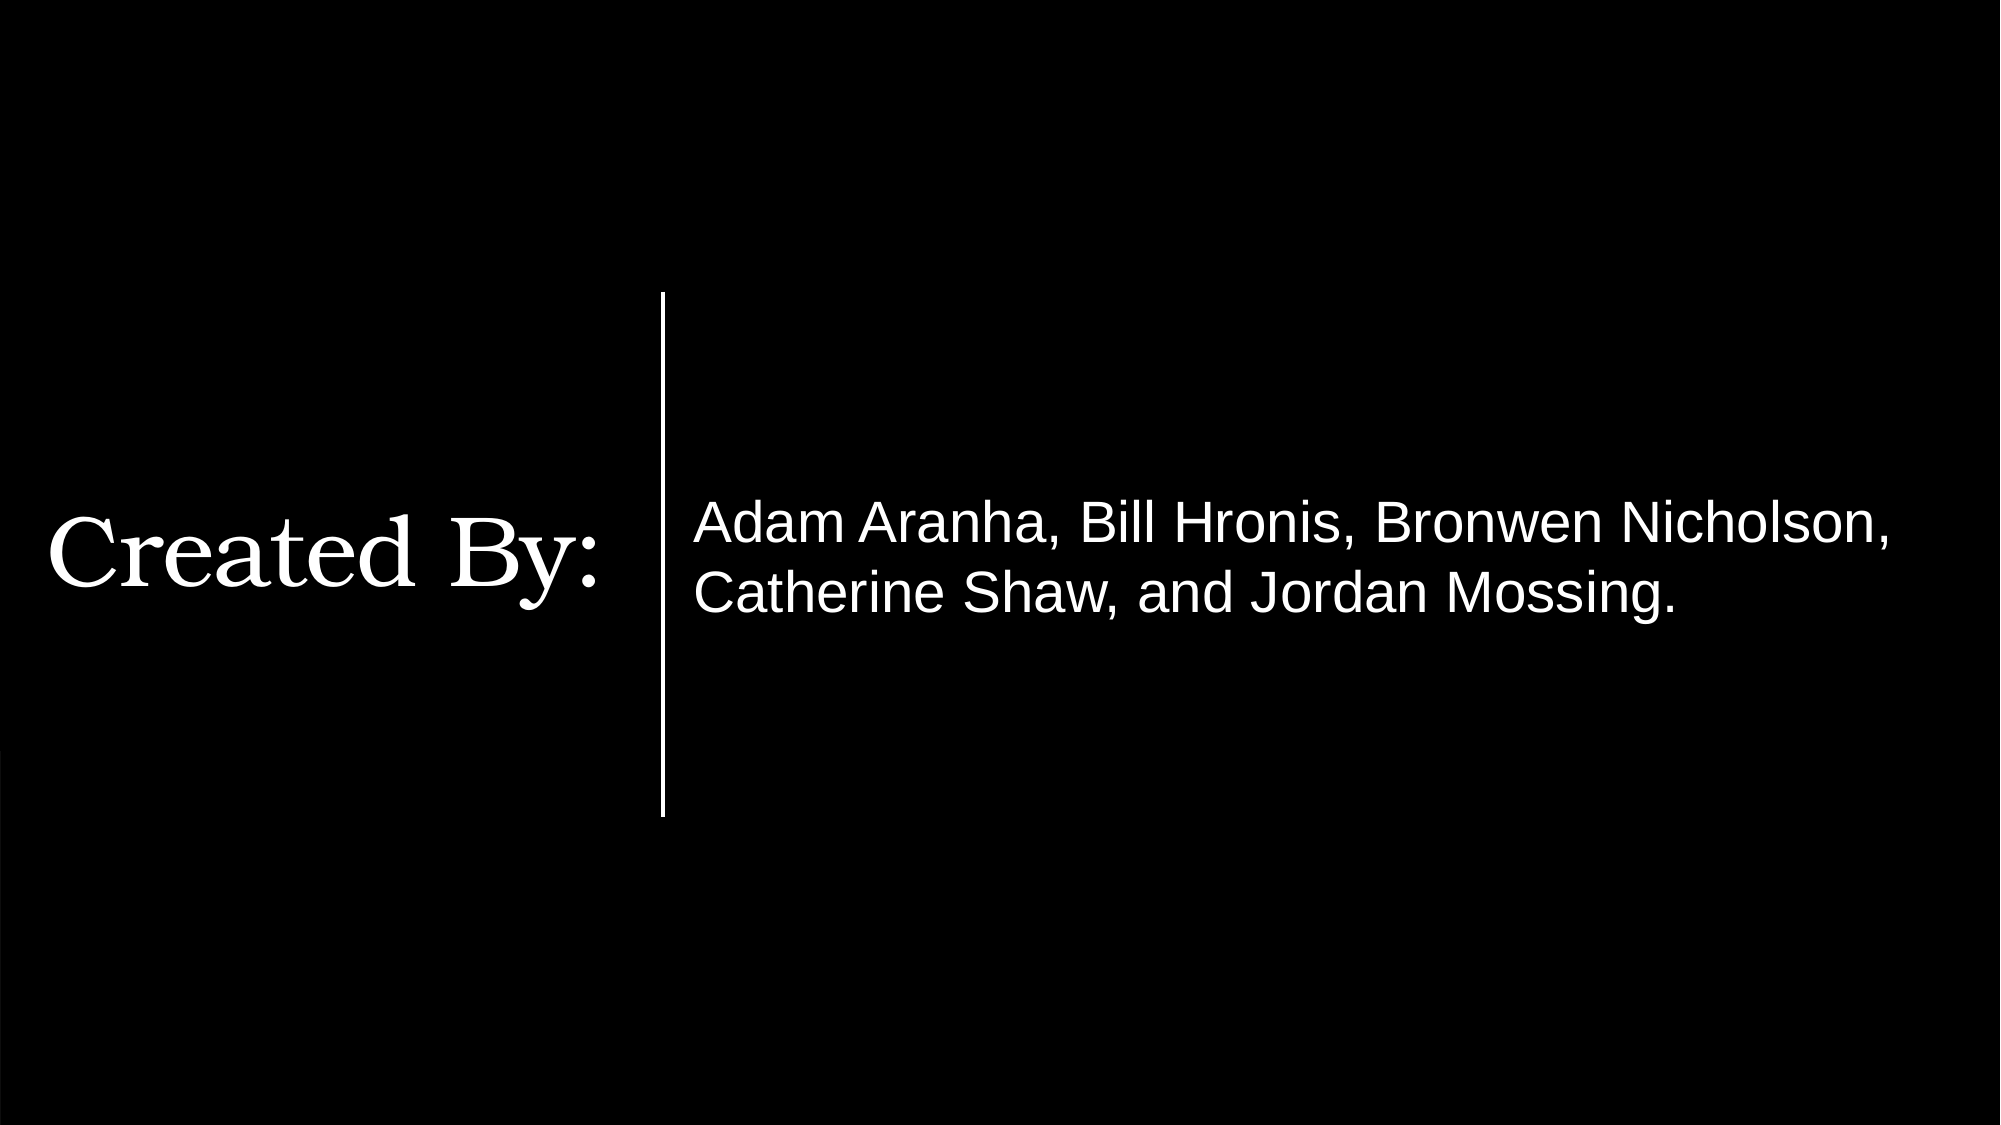

# Created By:
Adam Aranha, Bill Hronis, Bronwen Nicholson, Catherine Shaw, and Jordan Mossing.